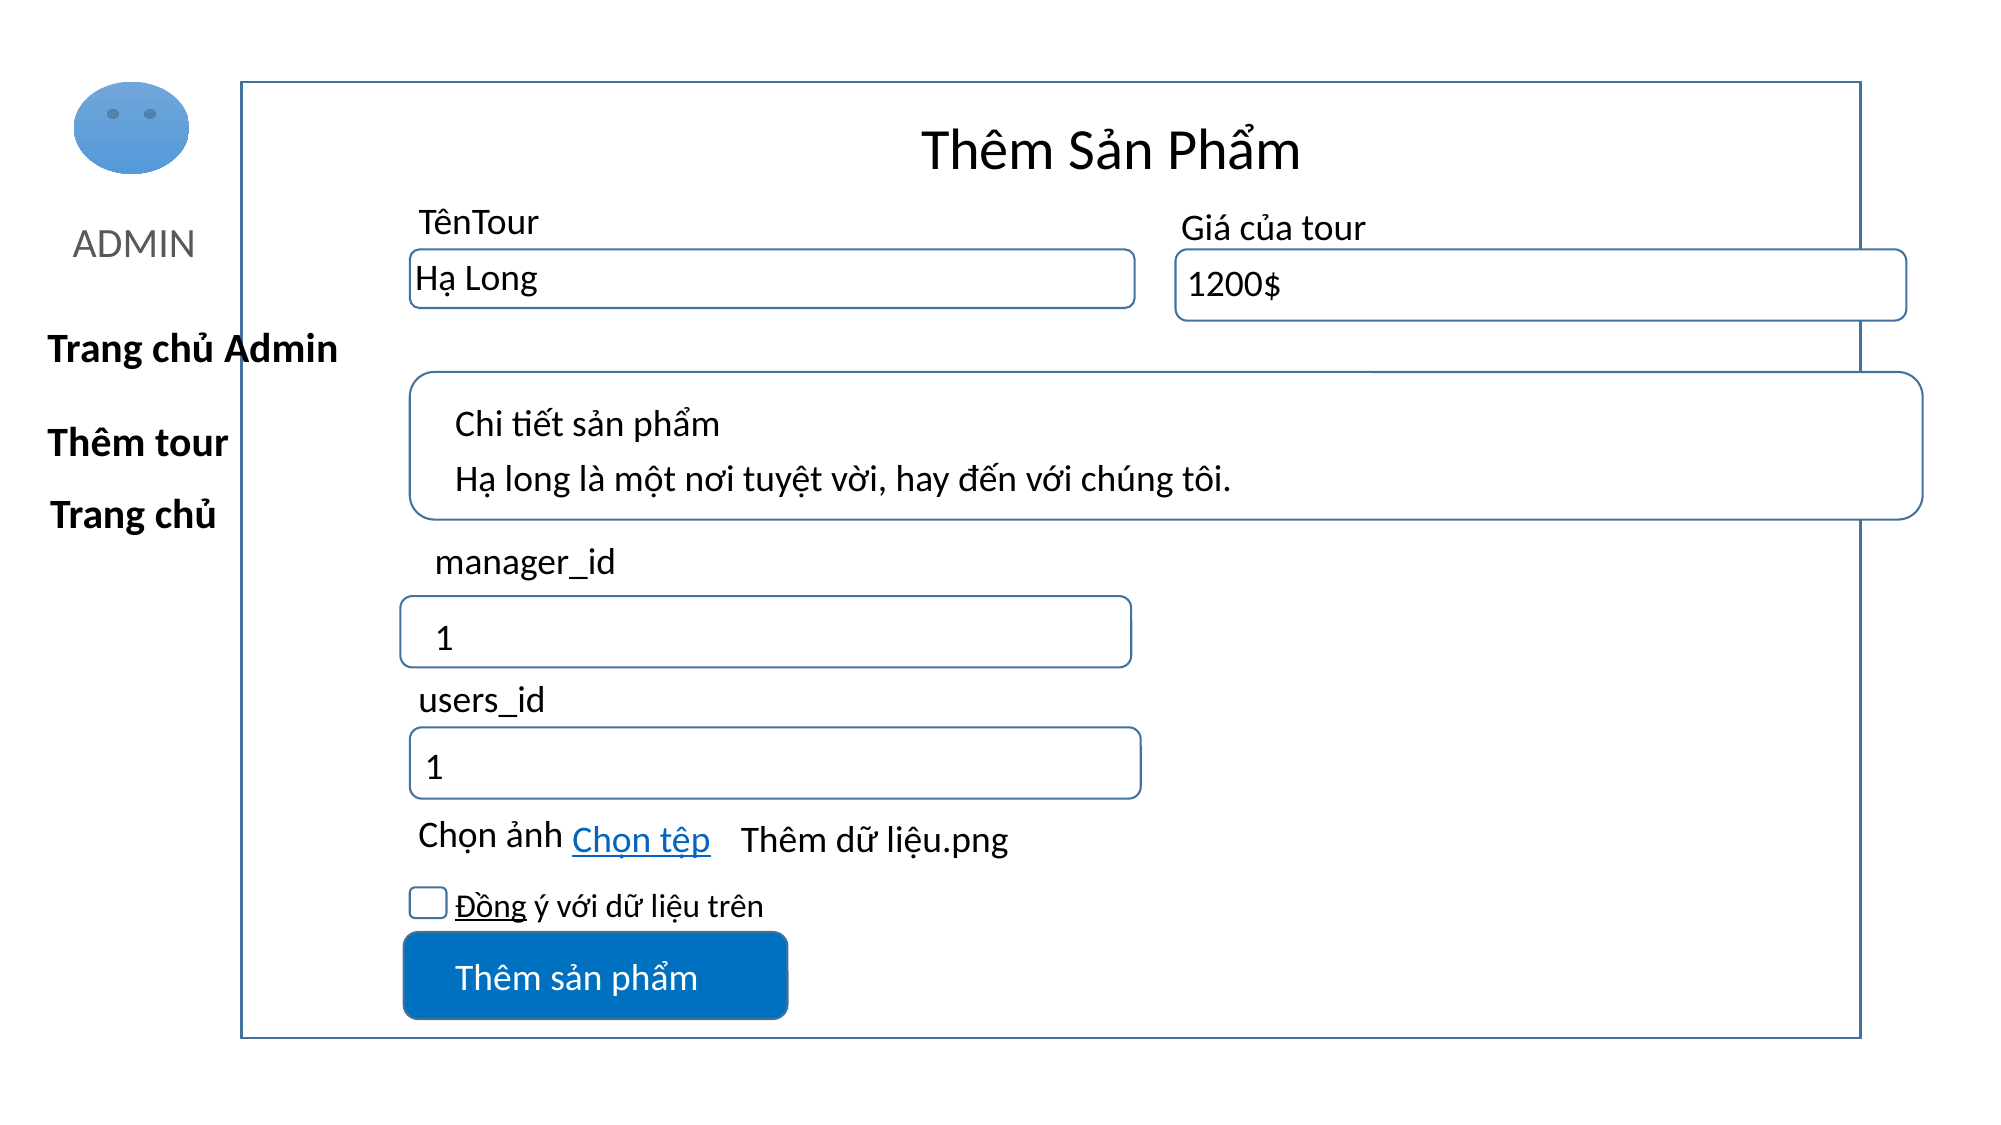

ADMIN
Trang chủ Admin
Thêm tour

Thêm Sản Phẩm
TênTour
Giá của tour
HH

Chi tiết sản phẩm
manager_id

users_id

Chọn ảnh
Thêm dữ liệu.png
Chọn tệp
Đồng ý với dữ liệu trên

Thêm sản phẩm
Hạ Long
1200$
Hạ long là một nơi tuyệt vời, hay đến với chúng tôi.
Trang chủ
1
1